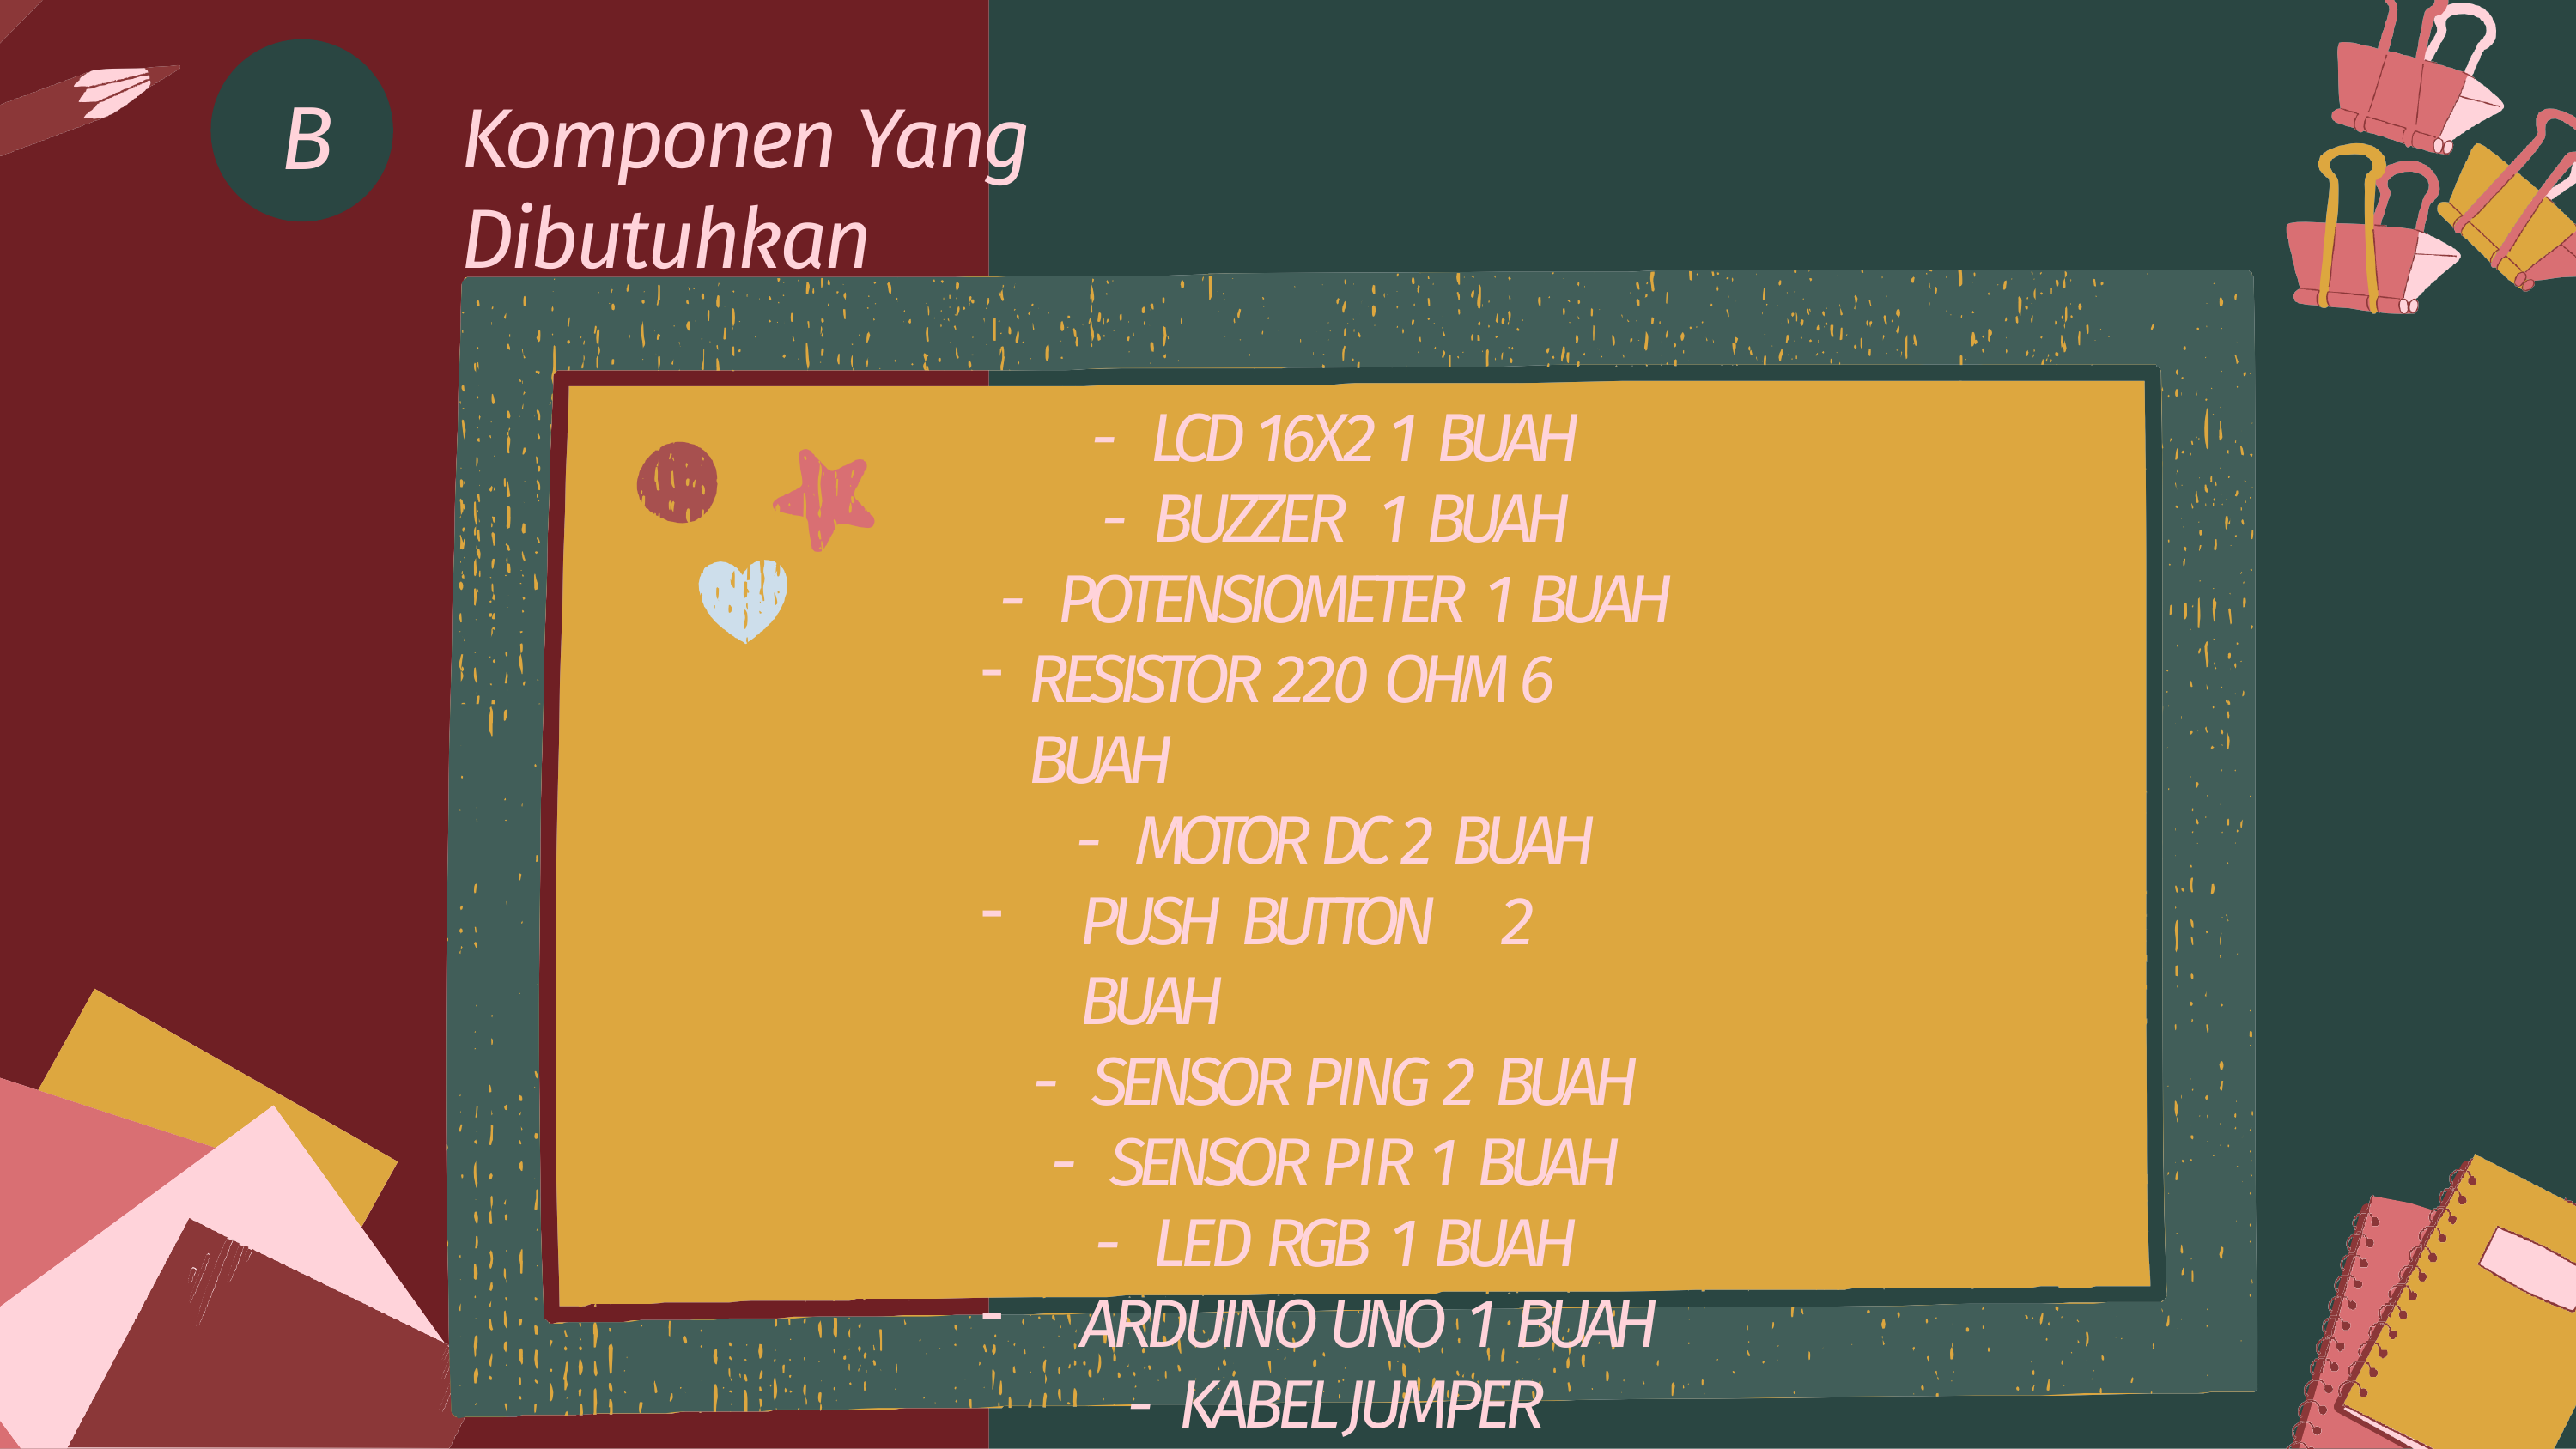

# B
Komponen Yang Dibutuhkan

- LCD 16X2 1 BUAH
- BUZZER	1 BUAH
- POTENSIOMETER 1 BUAH
RESISTOR 220 OHM 6 BUAH
- MOTOR DC 2 BUAH
PUSH BUTTON	2 BUAH
- SENSOR PING 2 BUAH
- SENSOR PIR 1 BUAH
- LED RGB 1 BUAH
ARDUINO UNO 1 BUAH
- KABEL JUMPER